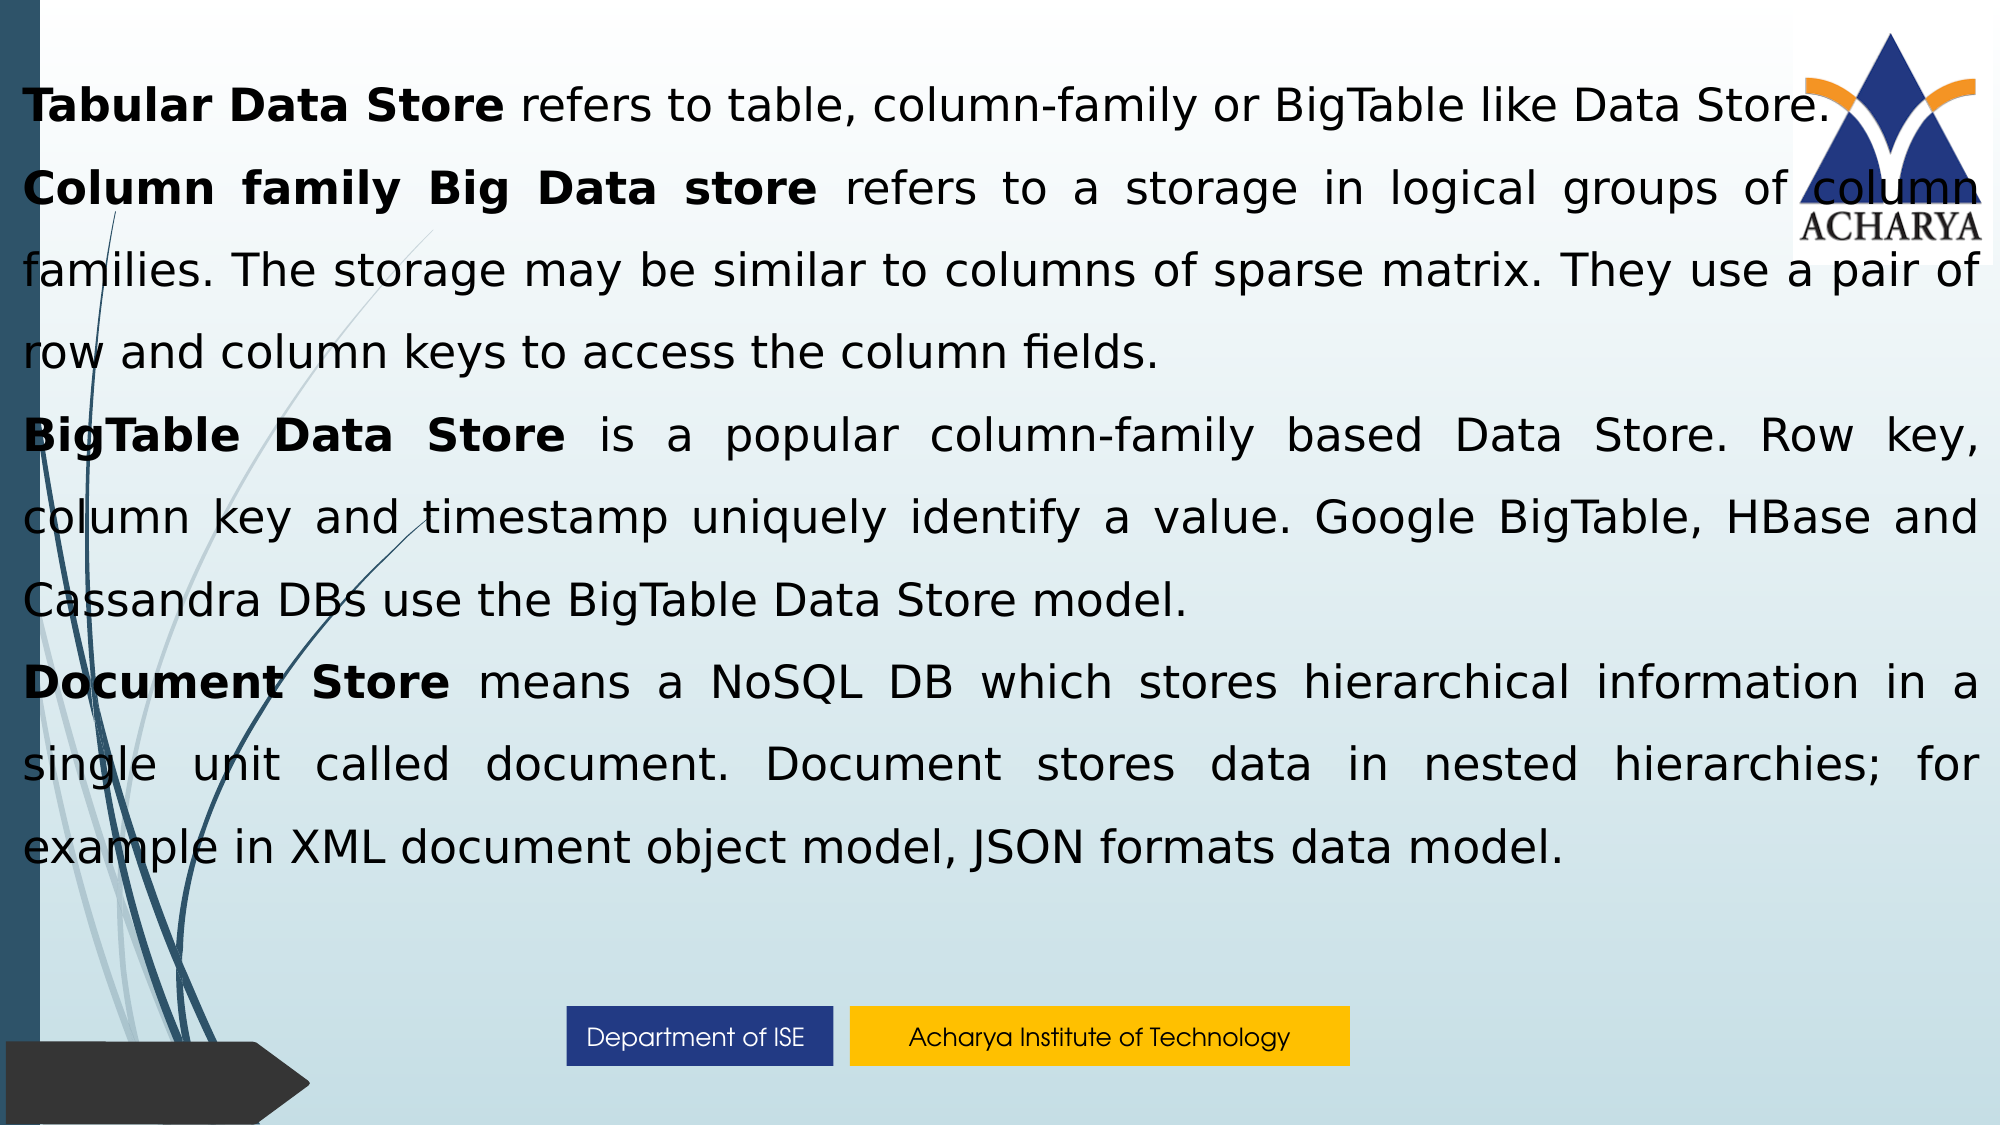

Tabular Data Store refers to table, column-family or BigTable like Data Store.
Column family Big Data store refers to a storage in logical groups of column families. The storage may be similar to columns of sparse matrix. They use a pair of row and column keys to access the column fields.
BigTable Data Store is a popular column-family based Data Store. Row key, column key and timestamp uniquely identify a value. Google BigTable, HBase and Cassandra DBs use the BigTable Data Store model.
Document Store means a NoSQL DB which stores hierarchical information in a single unit called document. Document stores data in nested hierarchies; for example in XML document object model, JSON formats data model.